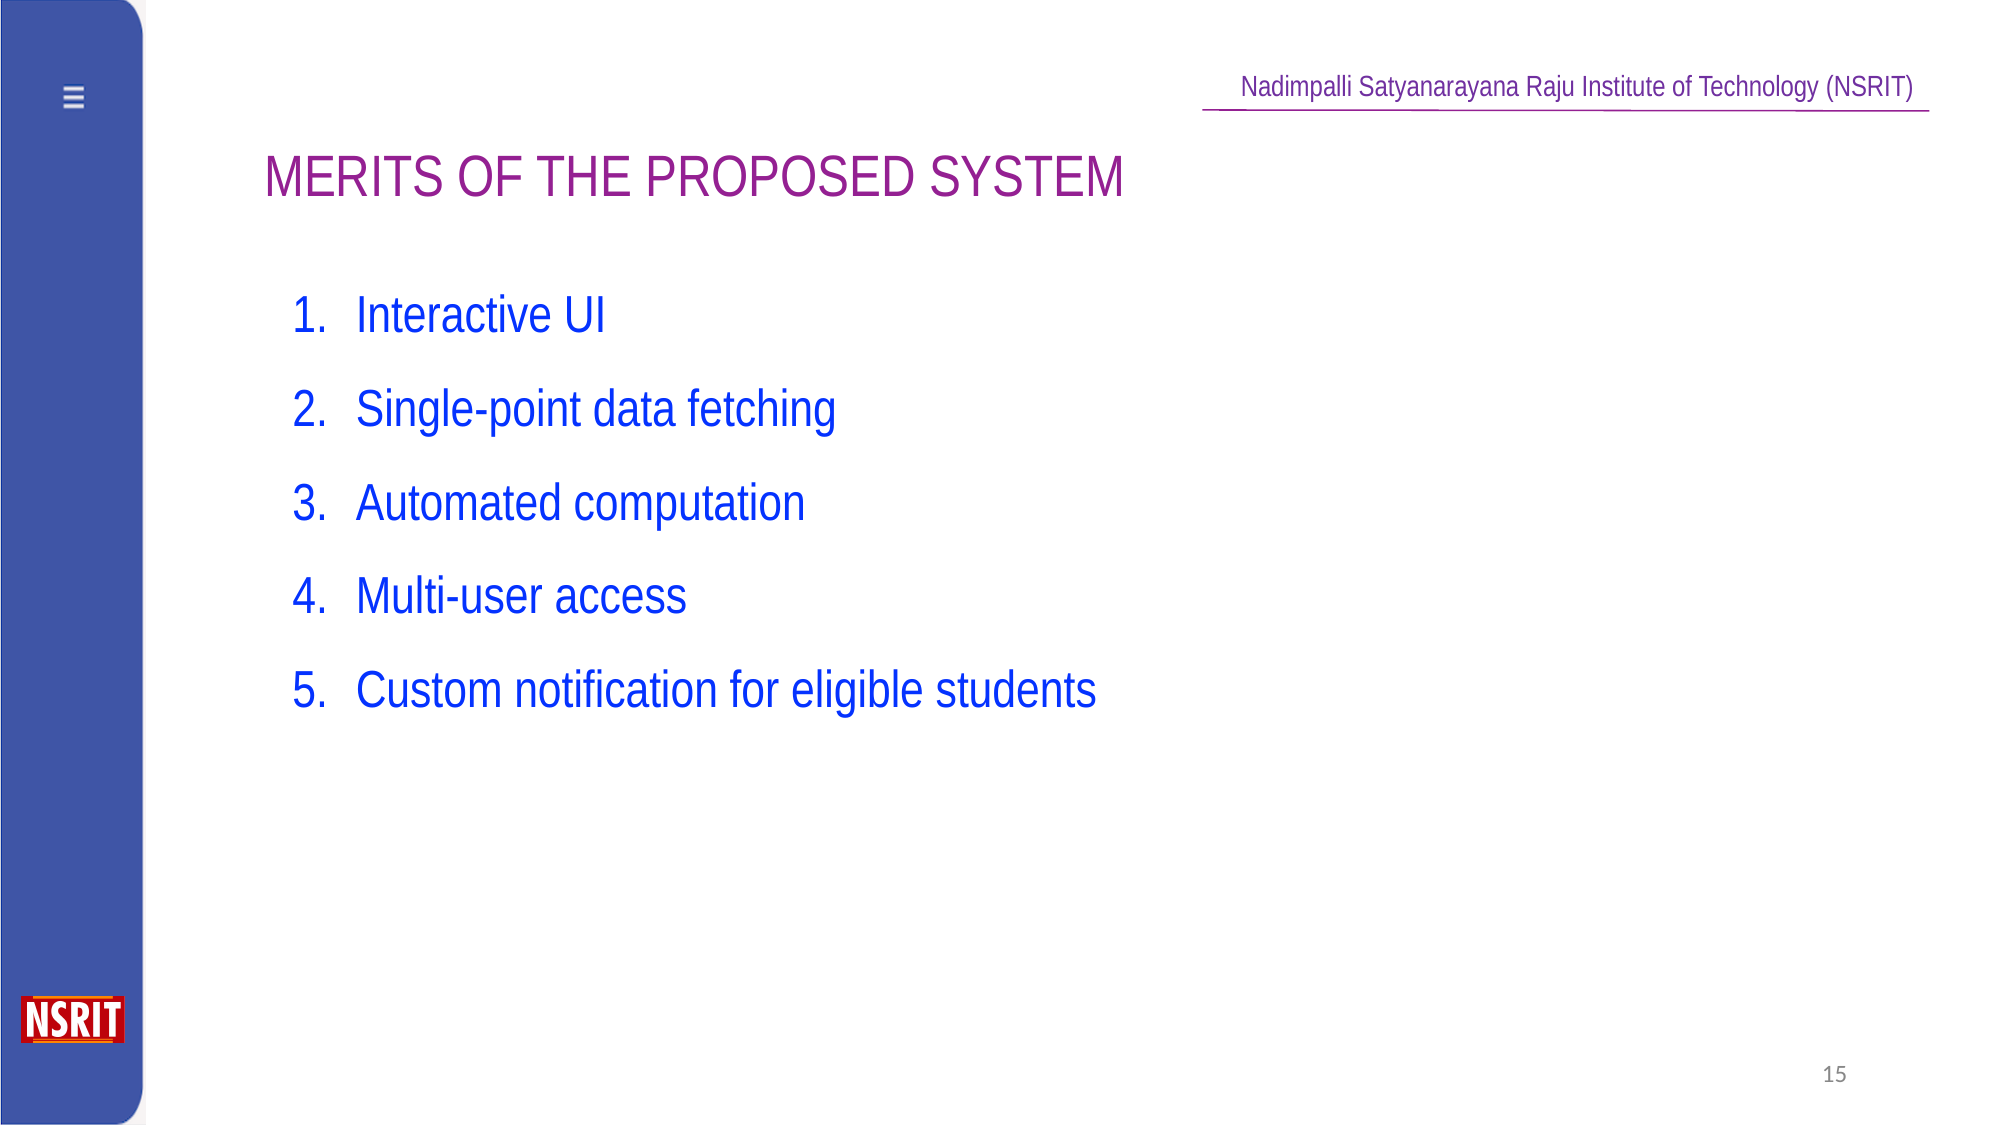

MERITS OF THE PROPOSED SYSTEM

Interactive UI
Single-point data fetching
Automated computation
Multi-user access
Custom notification for eligible students
15